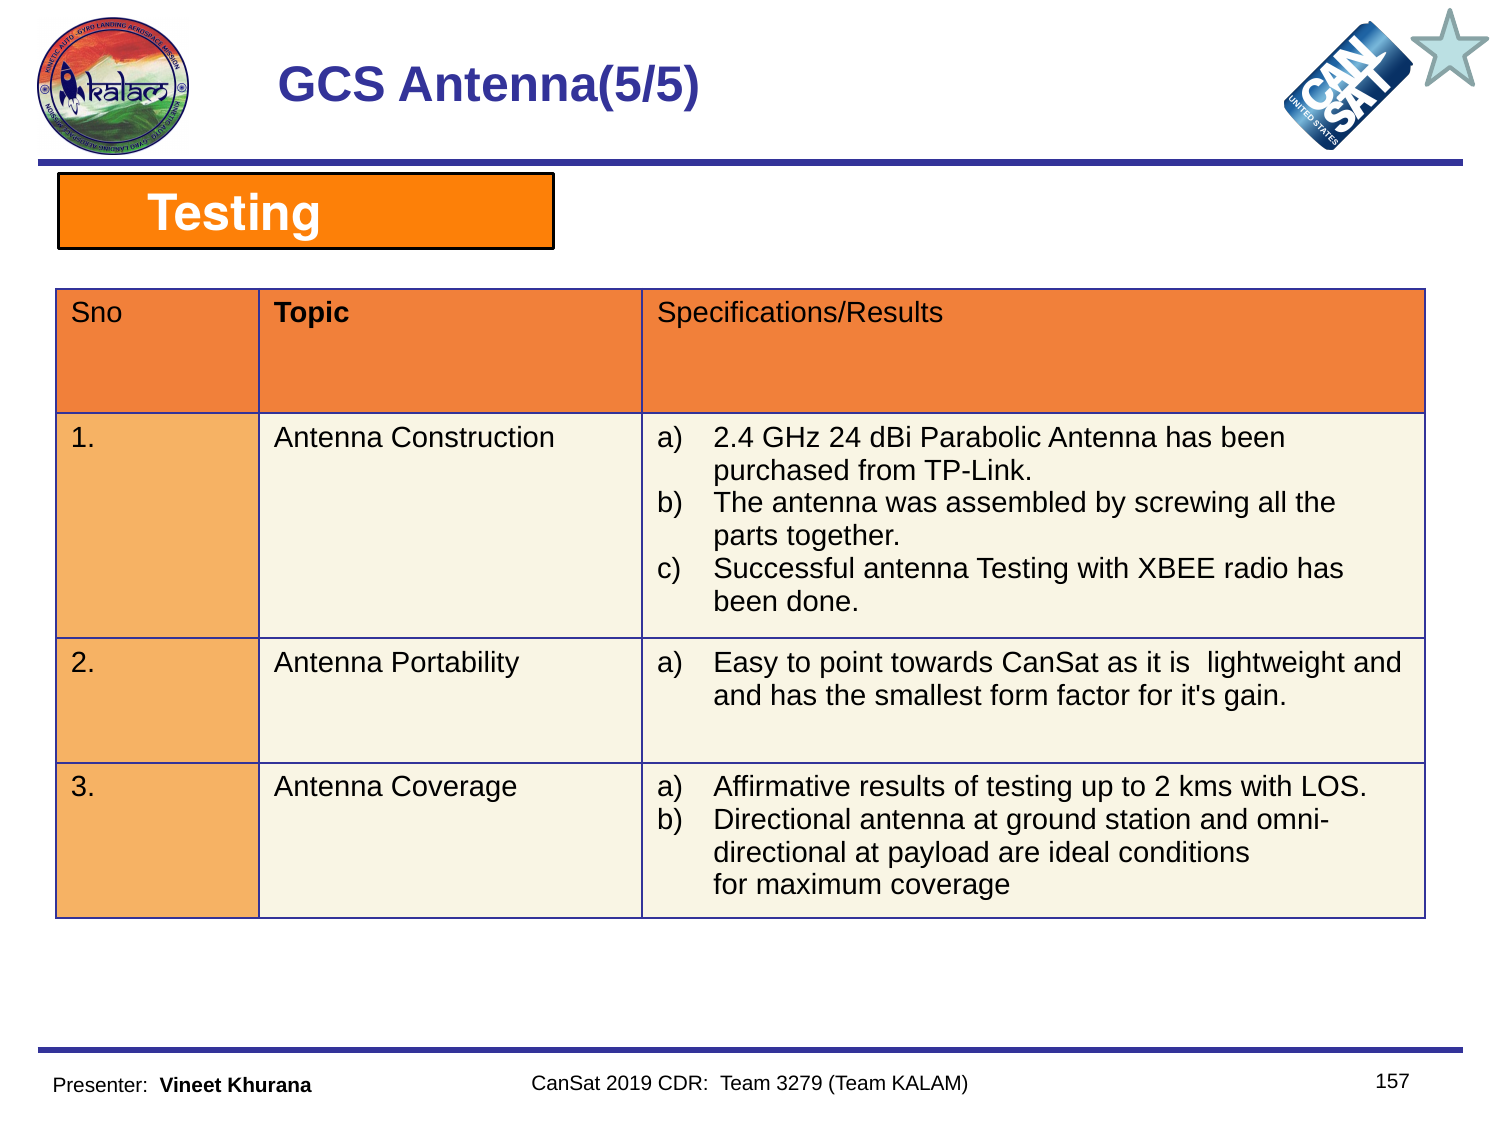

# GCS Antenna(5/5)
Testing
| Sno | Topic | Specifications/Results |
| --- | --- | --- |
| 1. | Antenna Construction | 2.4 GHz 24 dBi Parabolic Antenna has been purchased from TP-Link.  The antenna was assembled by screwing all the parts together.  Successful antenna Testing with XBEE radio has been done. |
| 2. | Antenna Portability | Easy to point towards CanSat as it is  lightweight and and has the smallest form factor for it's gain. |
| 3. | Antenna Coverage | Affirmative results of testing up to 2 kms with LOS.  Directional antenna at ground station and omni-directional at payload are ideal conditions for maximum coverage |
157
CanSat 2019 CDR:  Team 3279 (Team KALAM)
Presenter:  Vineet Khurana